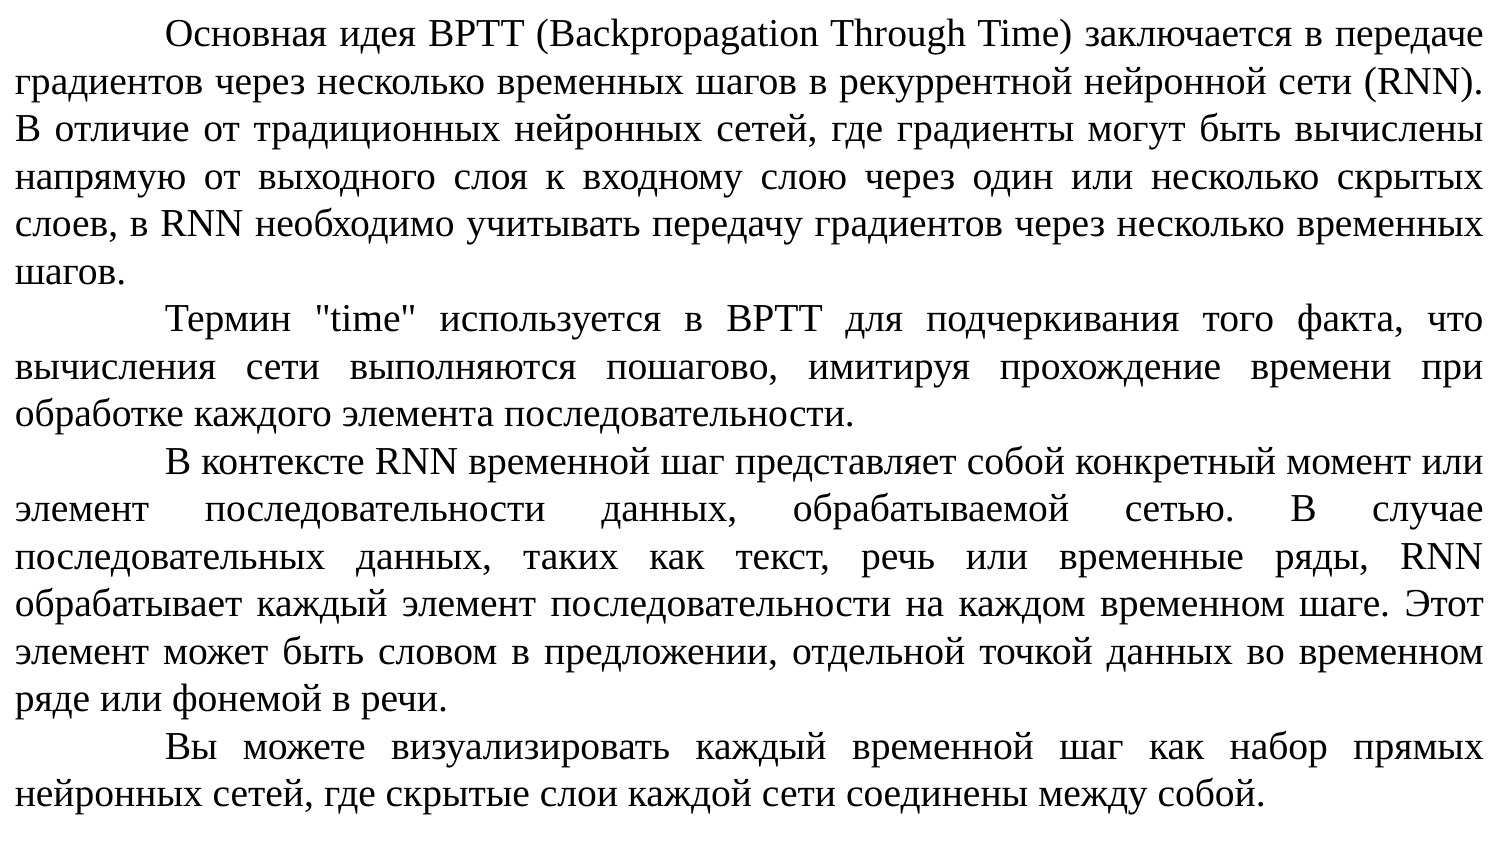

Основная идея BPTT (Backpropagation Through Time) заключается в передаче градиентов через несколько временных шагов в рекуррентной нейронной сети (RNN). В отличие от традиционных нейронных сетей, где градиенты могут быть вычислены напрямую от выходного слоя к входному слою через один или несколько скрытых слоев, в RNN необходимо учитывать передачу градиентов через несколько временных шагов.
	Термин "time" используется в BPTT для подчеркивания того факта, что вычисления сети выполняются пошагово, имитируя прохождение времени при обработке каждого элемента последовательности.
	В контексте RNN временной шаг представляет собой конкретный момент или элемент последовательности данных, обрабатываемой сетью. В случае последовательных данных, таких как текст, речь или временные ряды, RNN обрабатывает каждый элемент последовательности на каждом временном шаге. Этот элемент может быть словом в предложении, отдельной точкой данных во временном ряде или фонемой в речи.
	Вы можете визуализировать каждый временной шаг как набор прямых нейронных сетей, где скрытые слои каждой сети соединены между собой.